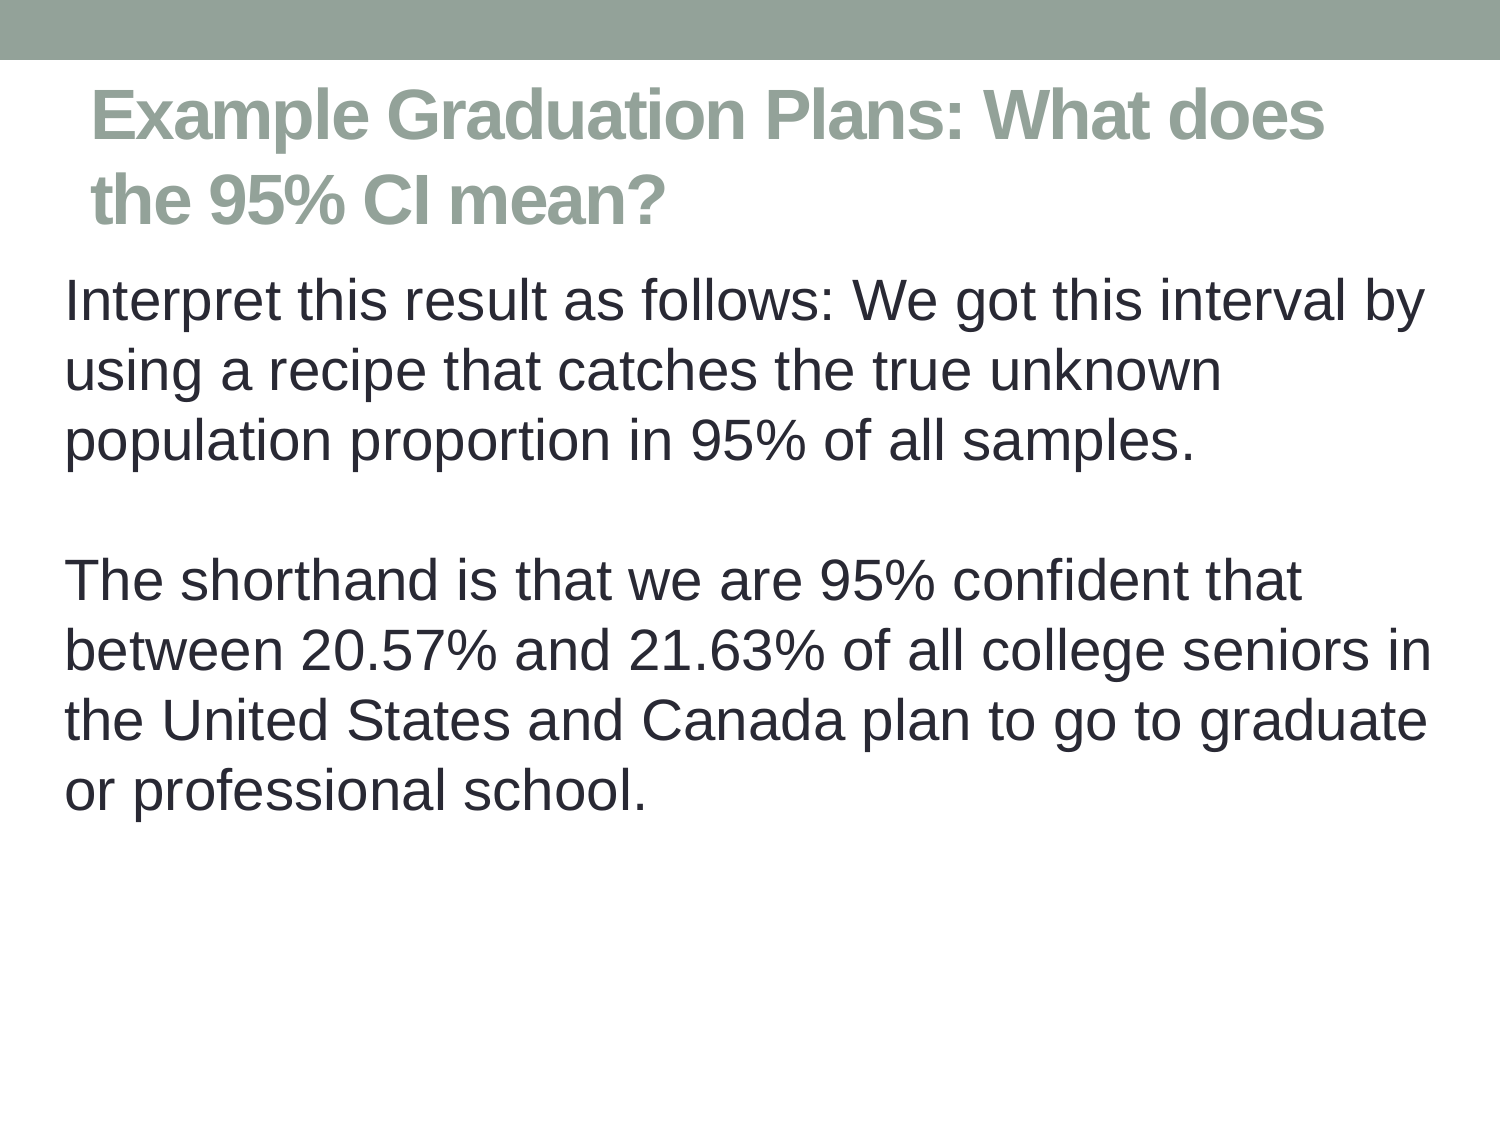

# Example Graduation Plans: What does the 95% CI mean?
Interpret this result as follows: We got this interval by using a recipe that catches the true unknown population proportion in 95% of all samples.

The shorthand is that we are 95% confident that between 20.57% and 21.63% of all college seniors in the United States and Canada plan to go to graduate or professional school.